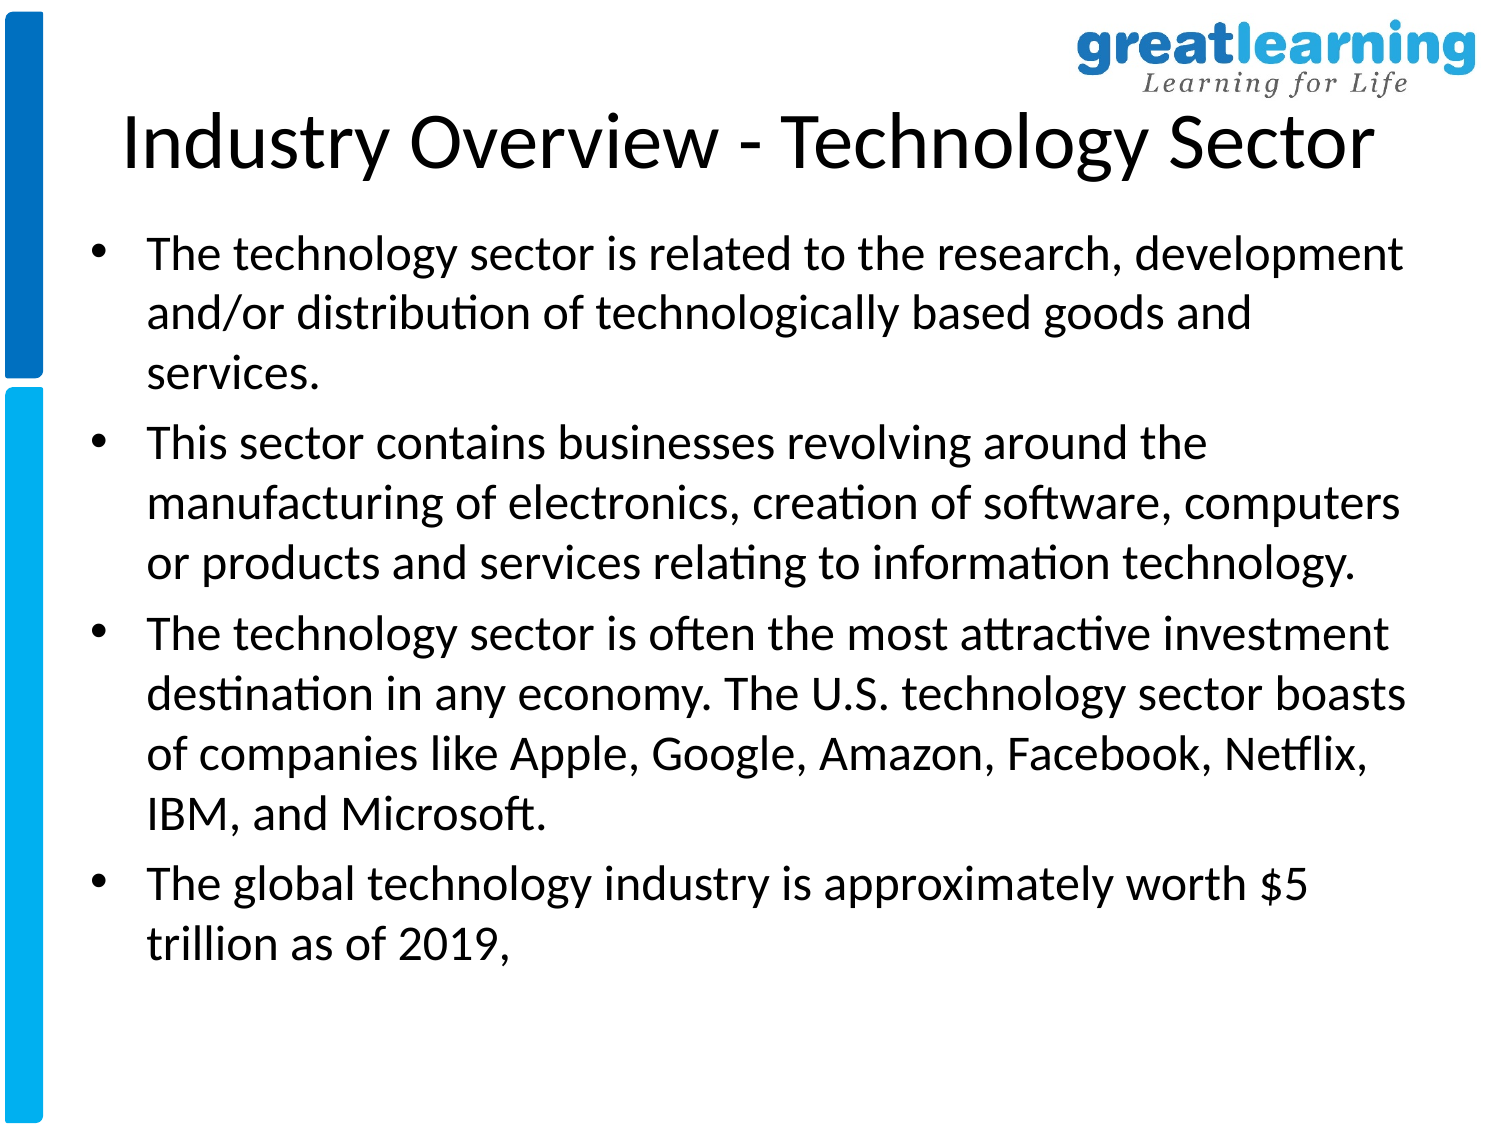

# Industry Overview - Technology Sector
The technology sector is related to the research, development and/or distribution of technologically based goods and services.
This sector contains businesses revolving around the manufacturing of electronics, creation of software, computers or products and services relating to information technology.
The technology sector is often the most attractive investment destination in any economy. The U.S. technology sector boasts of companies like Apple, Google, Amazon, Facebook, Netflix, IBM, and Microsoft.
The global technology industry is approximately worth $5 trillion as of 2019,